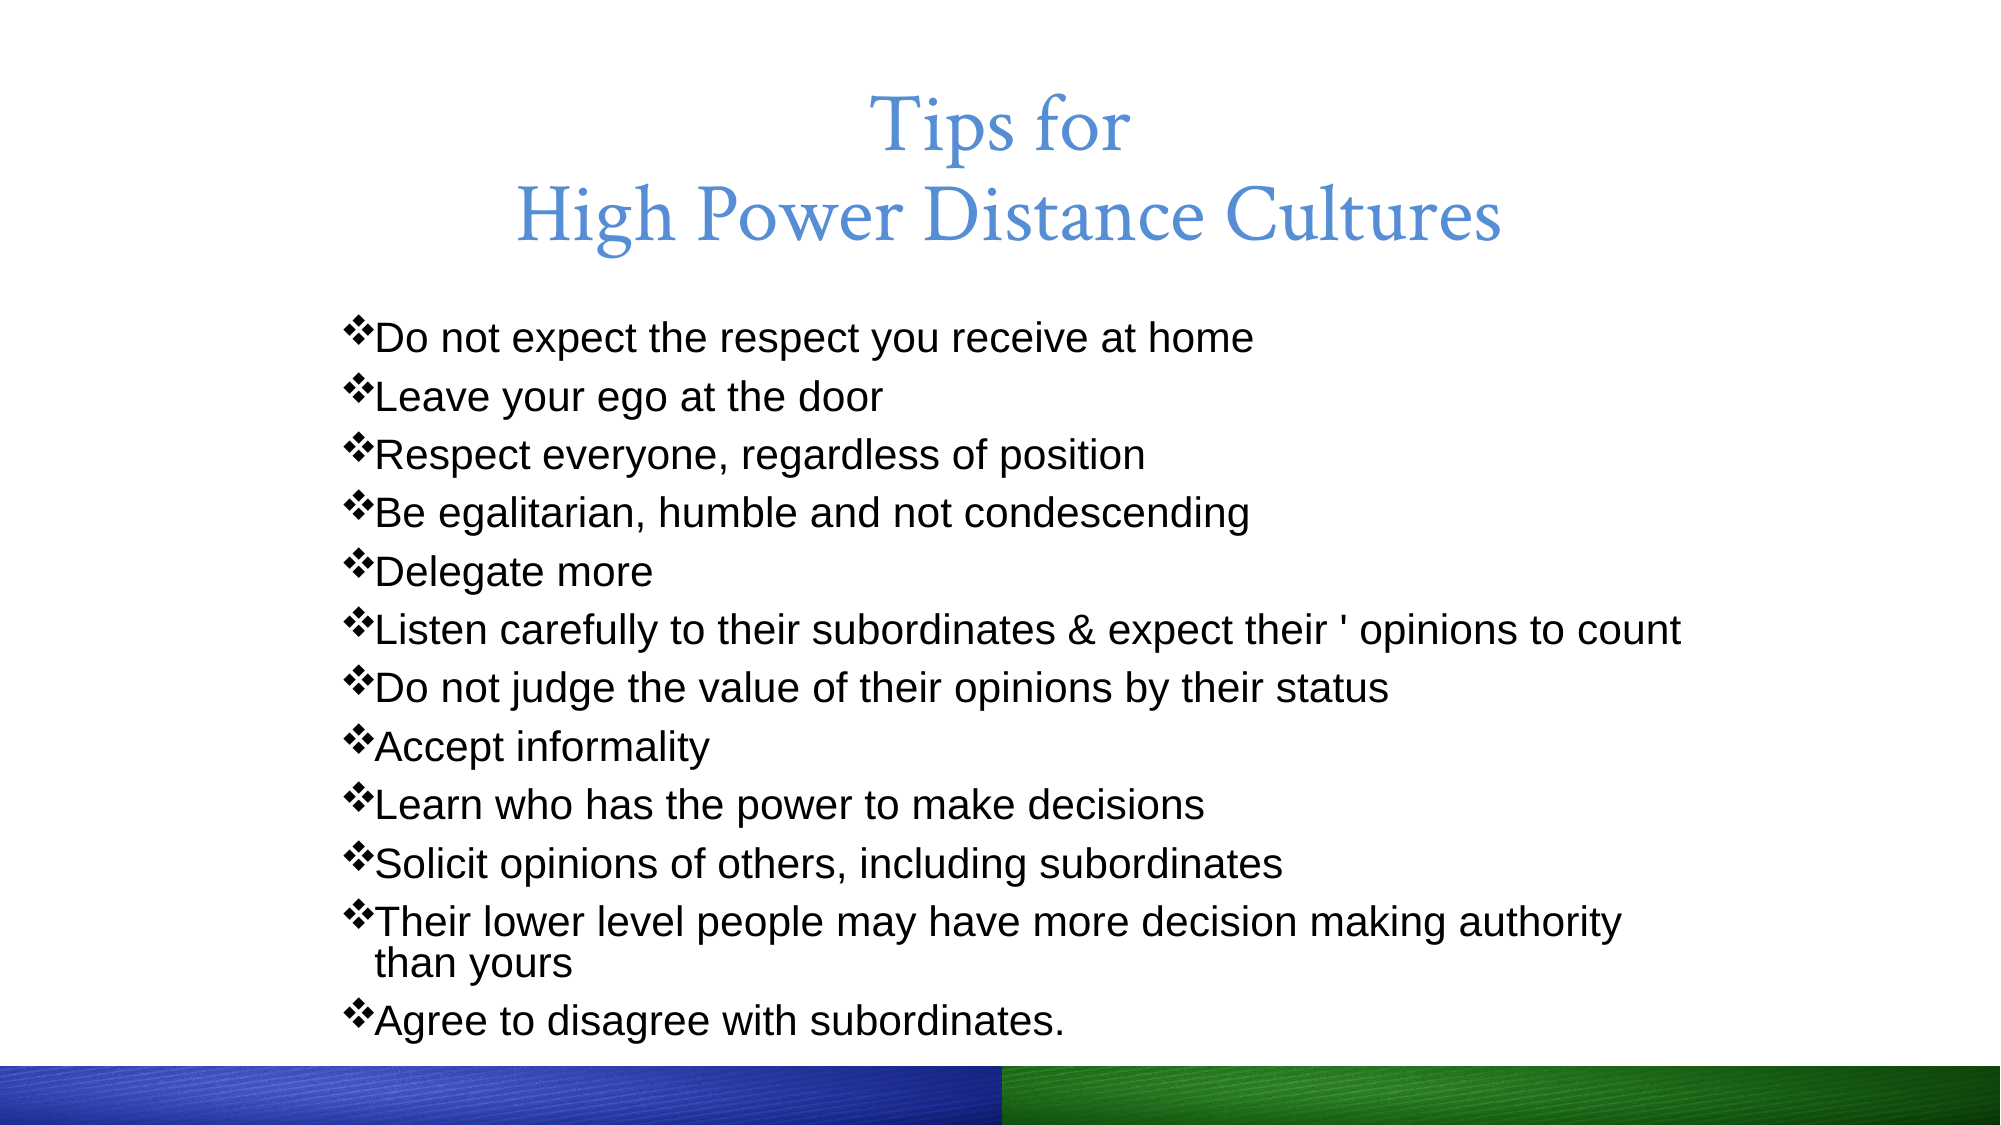

# Tips for High Power Distance Cultures
Do not expect the respect you receive at home
Leave your ego at the door
Respect everyone, regardless of position
Be egalitarian, humble and not condescending
Delegate more
Listen carefully to their subordinates & expect their ' opinions to count
Do not judge the value of their opinions by their status
Accept informality
Learn who has the power to make decisions
Solicit opinions of others, including subordinates
Their lower level people may have more decision making authority than yours
Agree to disagree with subordinates.